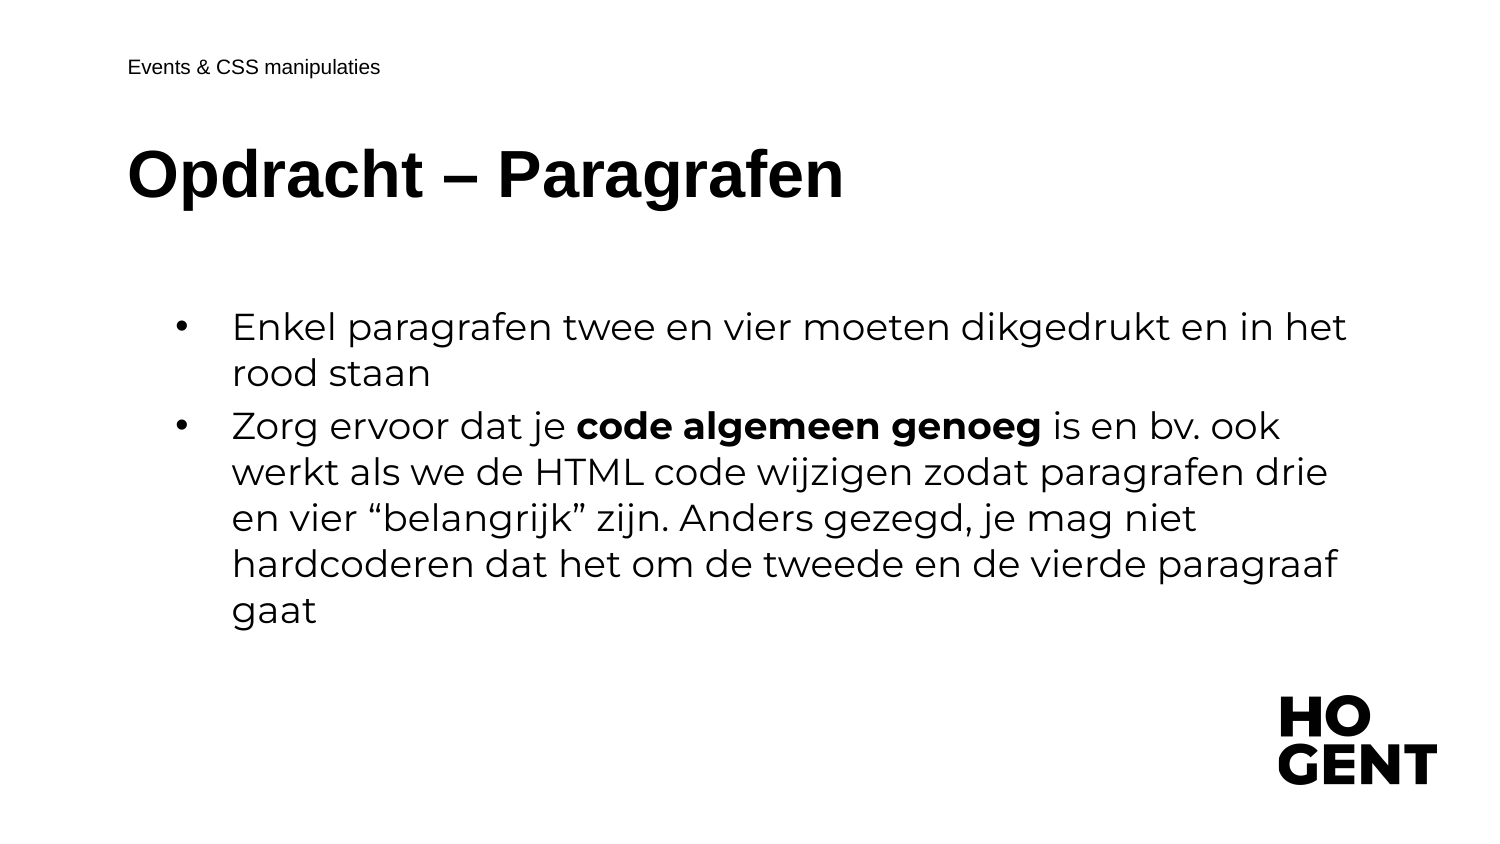

Events & CSS manipulaties
Opdracht – Paragrafen
Enkel paragrafen twee en vier moeten dikgedrukt en in het rood staan
Zorg ervoor dat je code algemeen genoeg is en bv. ook werkt als we de HTML code wijzigen zodat paragrafen drie en vier “belangrijk” zijn. Anders gezegd, je mag niet hardcoderen dat het om de tweede en de vierde paragraaf gaat